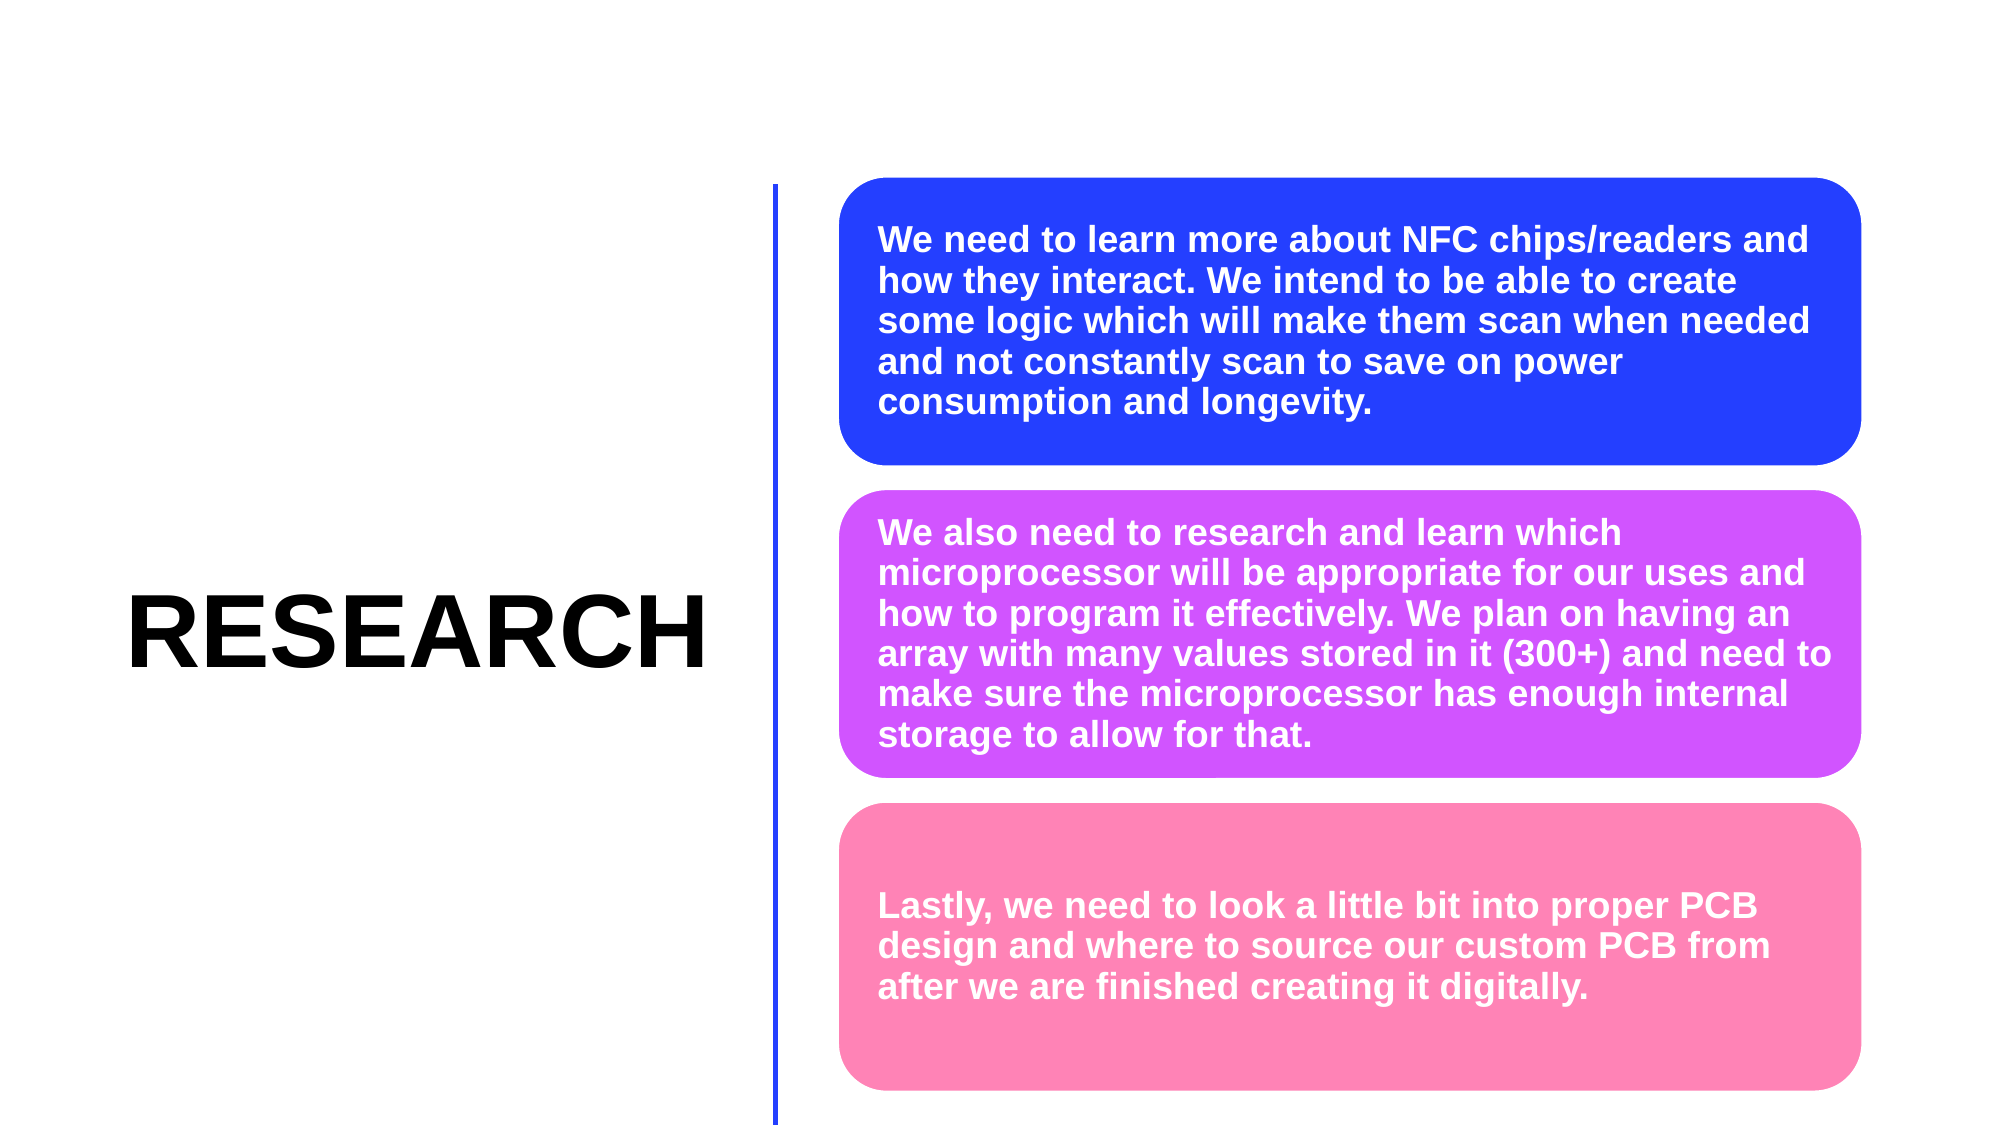

# Research
We need to learn more about NFC chips/readers and how they interact. We intend to be able to create some logic which will make them scan when needed and not constantly scan to save on power consumption and longevity.
We also need to research and learn which microprocessor will be appropriate for our uses and how to program it effectively. We plan on having an array with many values stored in it (300+) and need to make sure the microprocessor has enough internal storage to allow for that.
Lastly, we need to look a little bit into proper PCB design and where to source our custom PCB from after we are finished creating it digitally.